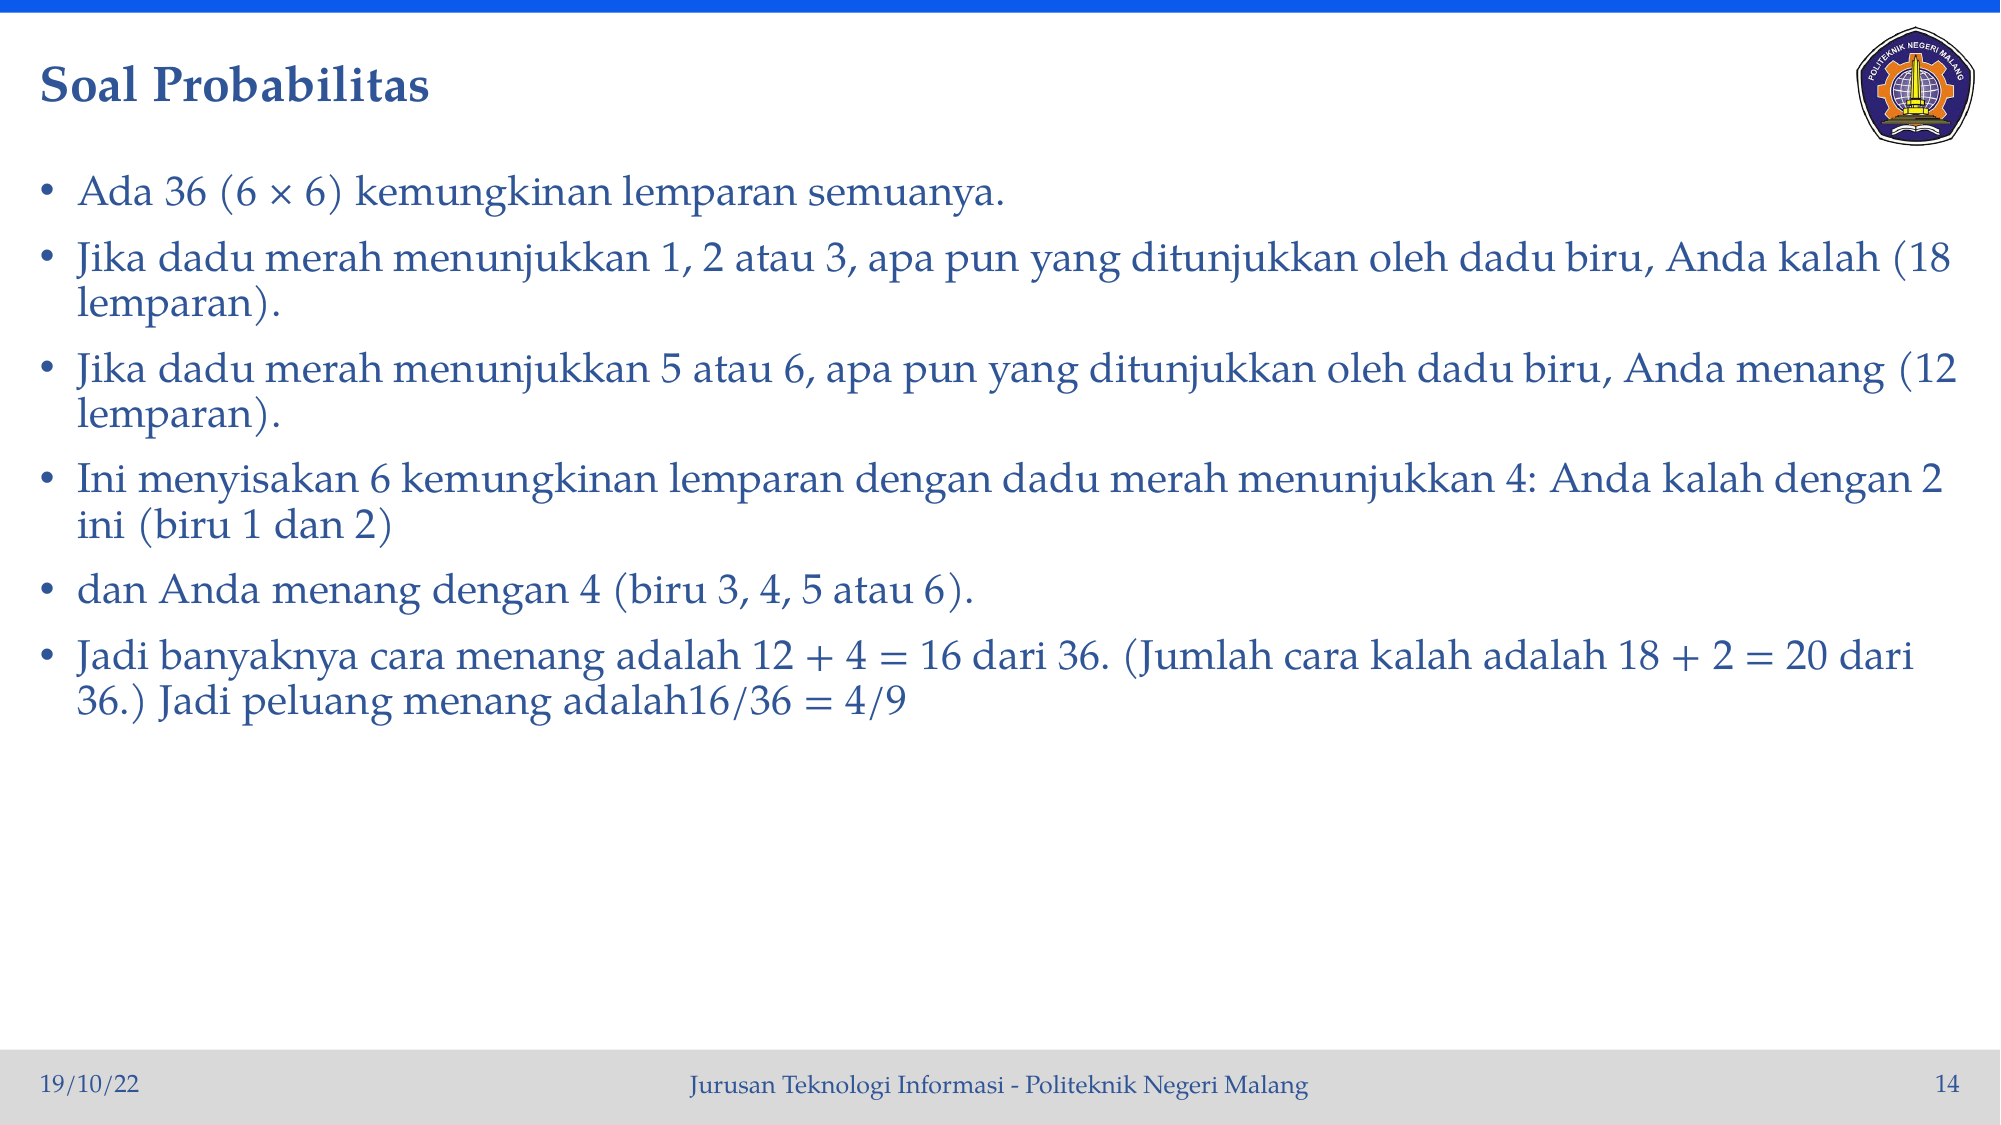

# Soal Probabilitas
Ada 36 (6 × 6) kemungkinan lemparan semuanya.
Jika dadu merah menunjukkan 1, 2 atau 3, apa pun yang ditunjukkan oleh dadu biru, Anda kalah (18 lemparan).
Jika dadu merah menunjukkan 5 atau 6, apa pun yang ditunjukkan oleh dadu biru, Anda menang (12 lemparan).
Ini menyisakan 6 kemungkinan lemparan dengan dadu merah menunjukkan 4: Anda kalah dengan 2 ini (biru 1 dan 2)
dan Anda menang dengan 4 (biru 3, 4, 5 atau 6).
Jadi banyaknya cara menang adalah 12 + 4 = 16 dari 36. (Jumlah cara kalah adalah 18 + 2 = 20 dari 36.) Jadi peluang menang adalah16/36 = 4/9
19/10/22
14
Jurusan Teknologi Informasi - Politeknik Negeri Malang